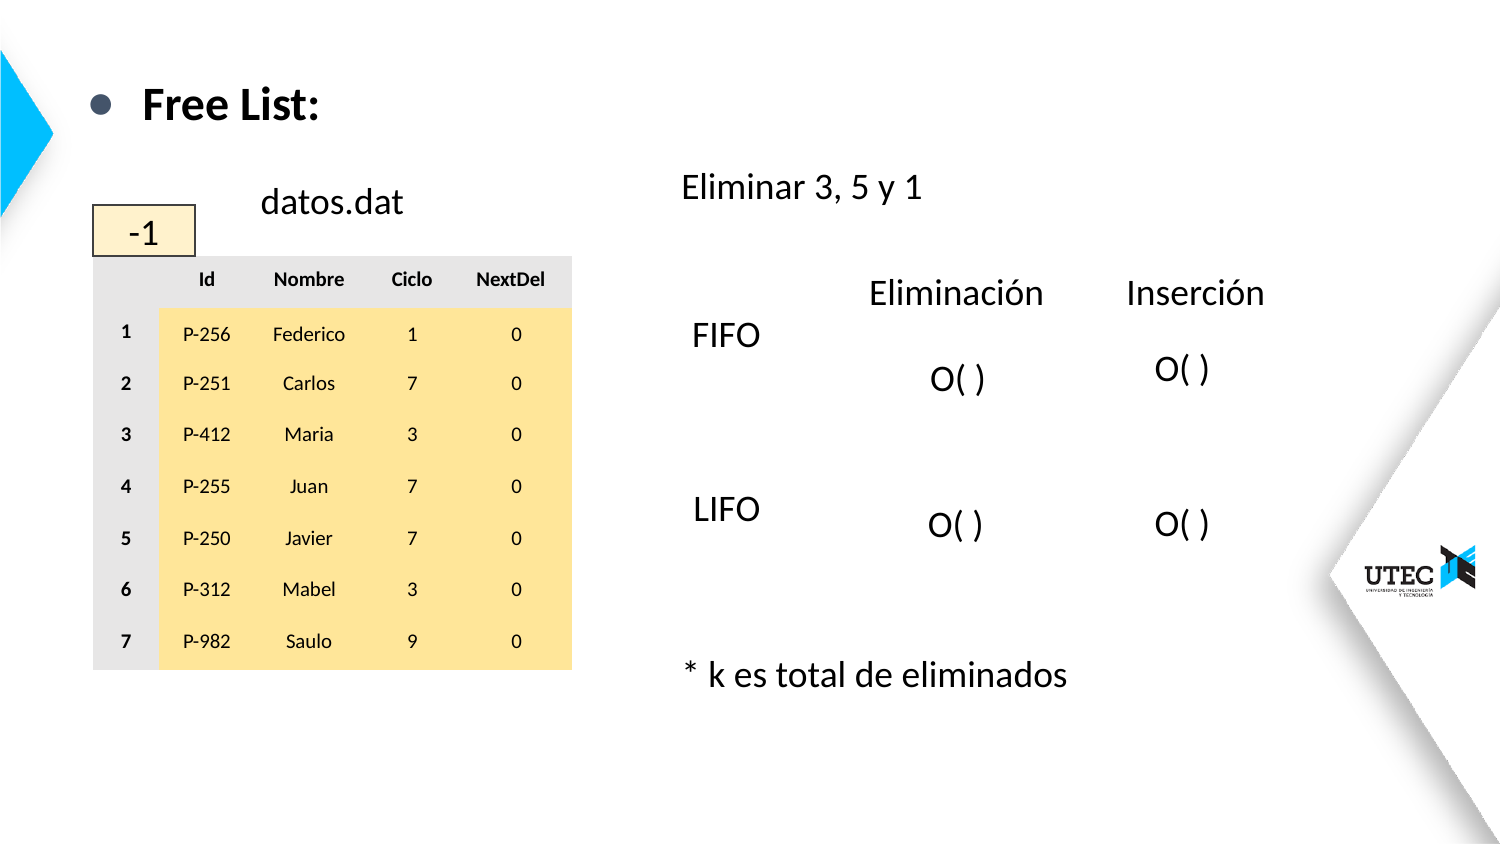

Free List:
Eliminar 3, 5 y 1
datos.dat
-1
|  | Id | Nombre | Ciclo | NextDel |
| --- | --- | --- | --- | --- |
| 1 | P-102 | Andrea | 5 | 5 |
| 2 | P-251 | Carlos | 7 | 0 |
| 3 | P-412 | Maria | 3 | 0 |
| 4 | P-255 | Juan | 7 | 0 |
| 5 | P-250 | Javier | 7 | 0 |
| 6 | P-312 | Mabel | 3 | 0 |
| 7 | P-982 | Saulo | 9 | 0 |
Eliminación
Inserción
FIFO
| P-256 | Federico | 1 | 0 |
| --- | --- | --- | --- |
O( )
O( )
LIFO

O( )
O( )
* k es total de eliminados